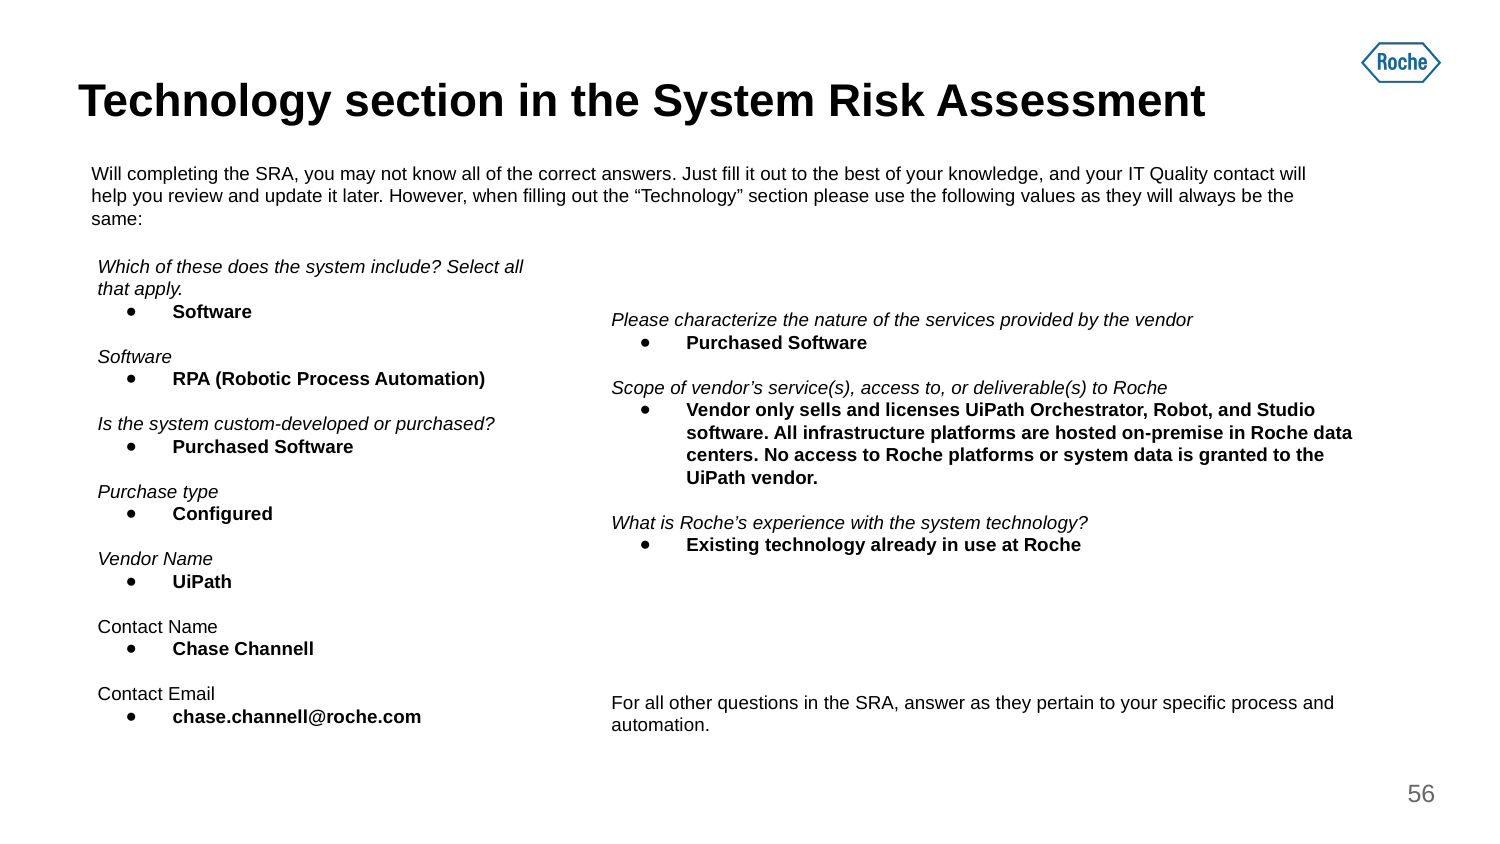

# Technology section in the System Risk Assessment
Will completing the SRA, you may not know all of the correct answers. Just fill it out to the best of your knowledge, and your IT Quality contact will help you review and update it later. However, when filling out the “Technology” section please use the following values as they will always be the same:
Which of these does the system include? Select all that apply.
Software

Software
RPA (Robotic Process Automation)

Is the system custom-developed or purchased?
Purchased Software

Purchase type
Configured

Vendor Name
UiPath

Contact Name
Chase Channell

Contact Email
chase.channell@roche.com

Please characterize the nature of the services provided by the vendor
Purchased Software

Scope of vendor’s service(s), access to, or deliverable(s) to Roche
Vendor only sells and licenses UiPath Orchestrator, Robot, and Studio software. All infrastructure platforms are hosted on-premise in Roche data centers. No access to Roche platforms or system data is granted to the UiPath vendor.

What is Roche’s experience with the system technology?
Existing technology already in use at Roche

For all other questions in the SRA, answer as they pertain to your specific process and automation.
56